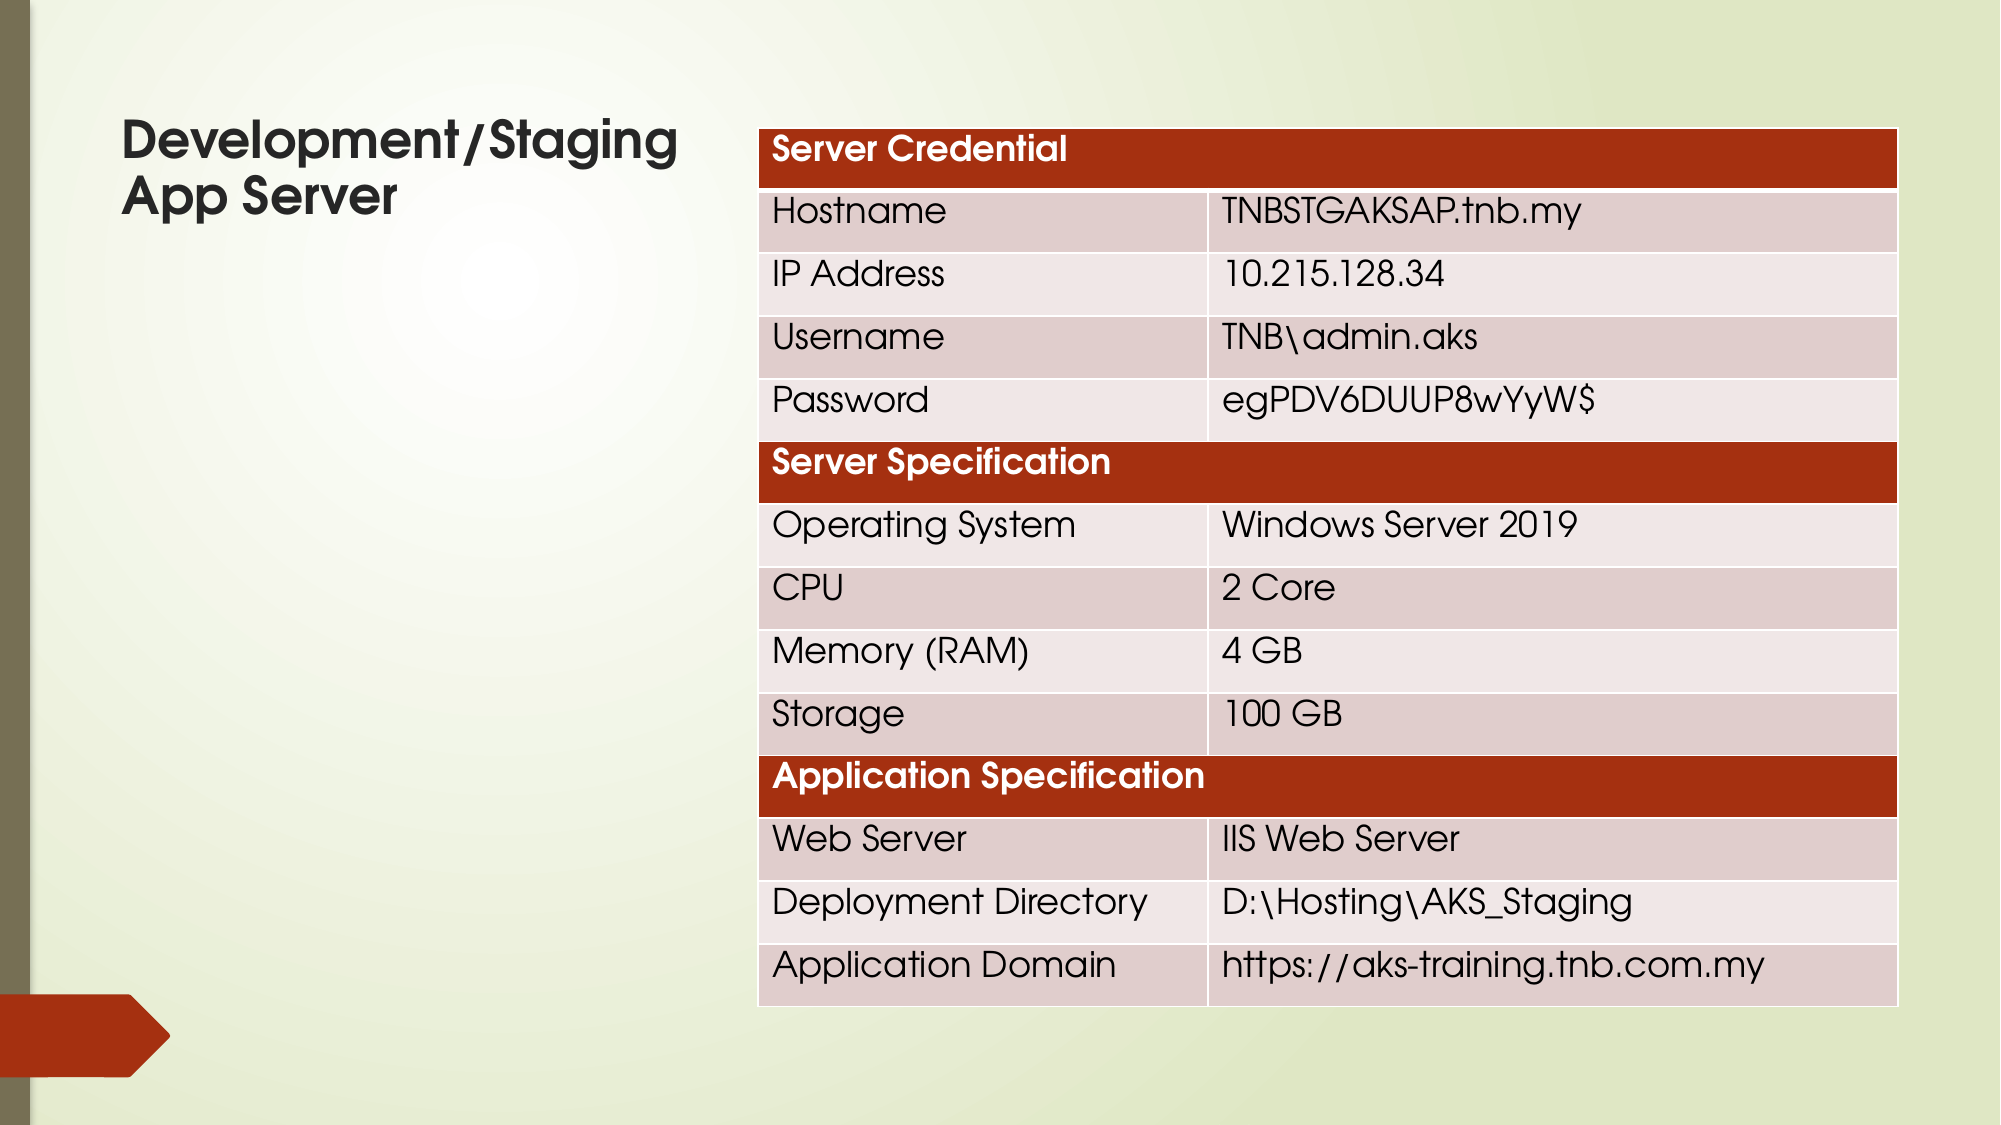

# Development/Staging App Server
| Server Credential |  |
| --- | --- |
| Hostname | TNBSTGAKSAP.tnb.my |
| IP Address | 10.215.128.34 |
| Username | TNB\admin.aks |
| Password | egPDV6DUUP8wYyW$ |
| Server Specification |  |
| Operating System | Windows Server 2019 |
| CPU | 2 Core |
| Memory (RAM) | 4 GB |
| Storage | 100 GB |
| Application Specification |  |
| Web Server | IIS Web Server |
| Deployment Directory | D:\Hosting\AKS\_Staging |
| Application Domain | https://aks-training.tnb.com.my |